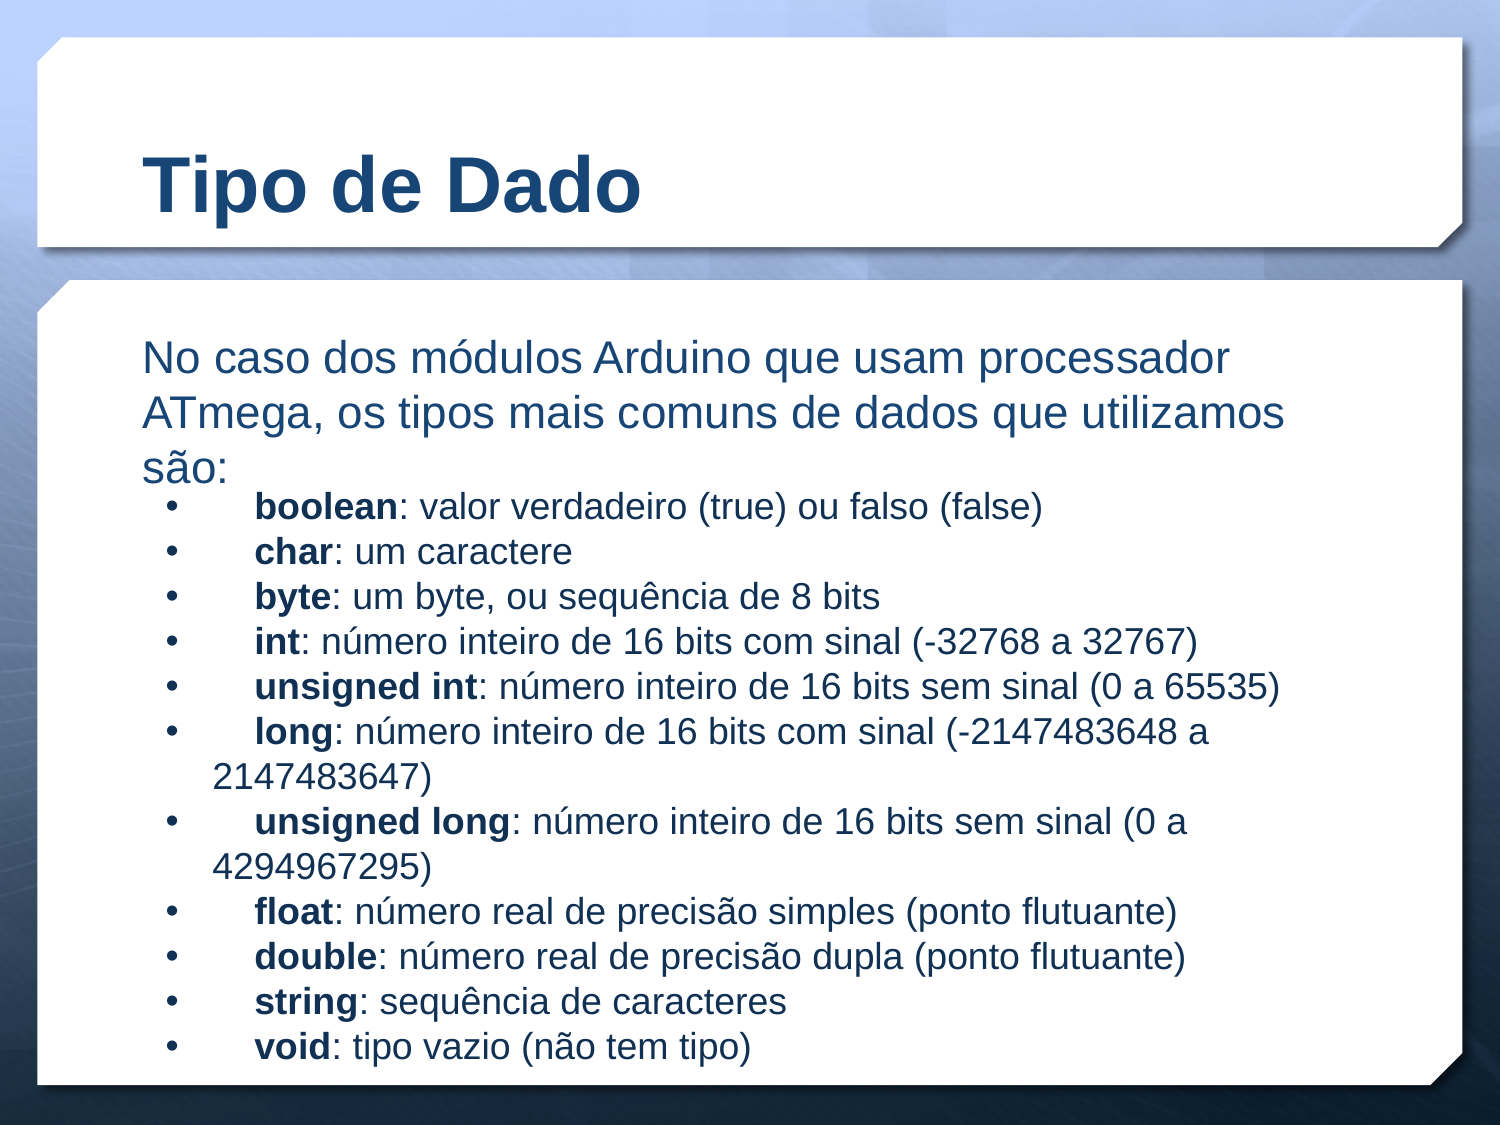

# Tipo de Dado
No caso dos módulos Arduino que usam processador ATmega, os tipos mais comuns de dados que utilizamos são:
    boolean: valor verdadeiro (true) ou falso (false)
    char: um caractere
    byte: um byte, ou sequência de 8 bits
    int: número inteiro de 16 bits com sinal (-32768 a 32767)
    unsigned int: número inteiro de 16 bits sem sinal (0 a 65535)
    long: número inteiro de 16 bits com sinal (-2147483648 a 2147483647)
    unsigned long: número inteiro de 16 bits sem sinal (0 a 4294967295)
    float: número real de precisão simples (ponto flutuante)
    double: número real de precisão dupla (ponto flutuante)
    string: sequência de caracteres
    void: tipo vazio (não tem tipo)